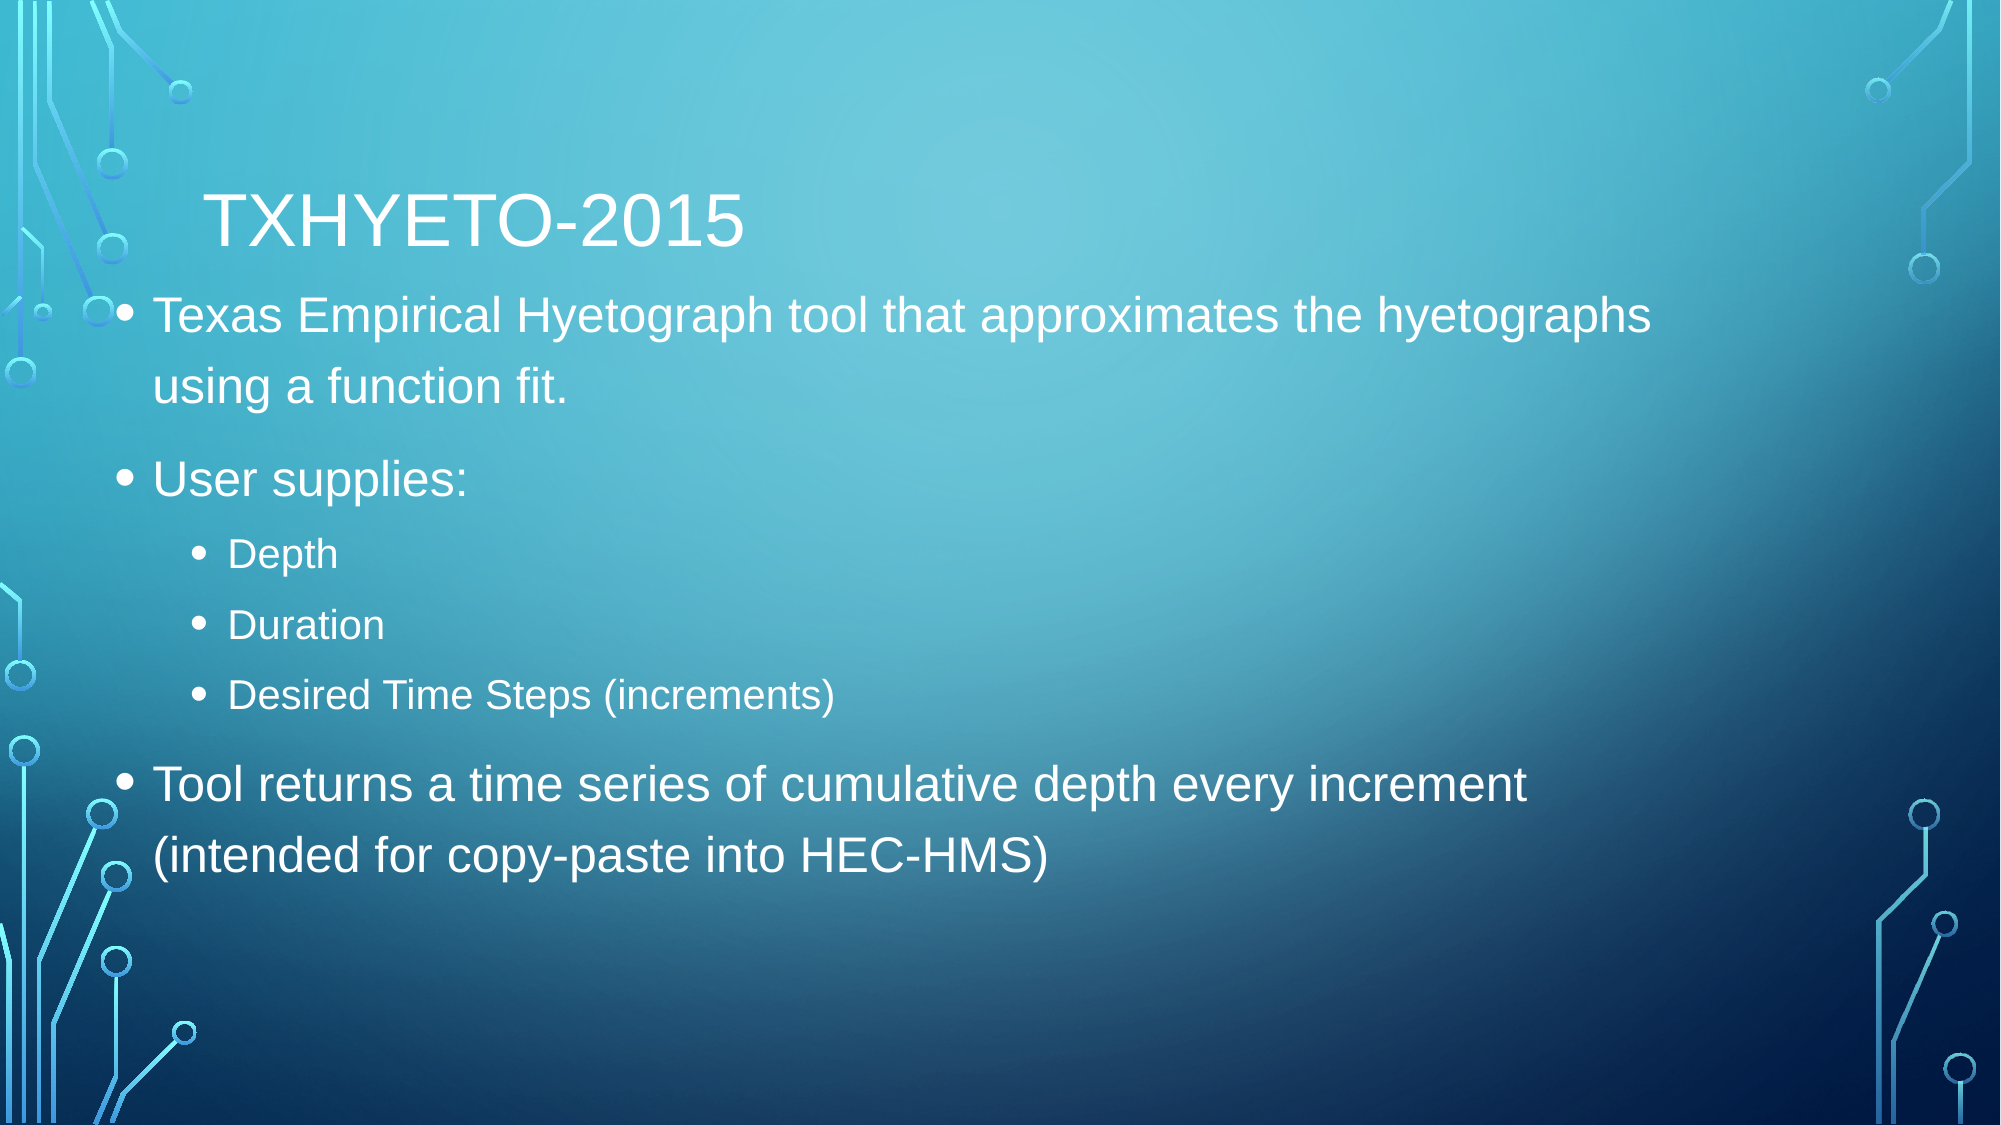

# TxHYETO-2015
Texas Empirical Hyetograph tool that approximates the hyetographs using a function fit.
User supplies:
Depth
Duration
Desired Time Steps (increments)
Tool returns a time series of cumulative depth every increment (intended for copy-paste into HEC-HMS)